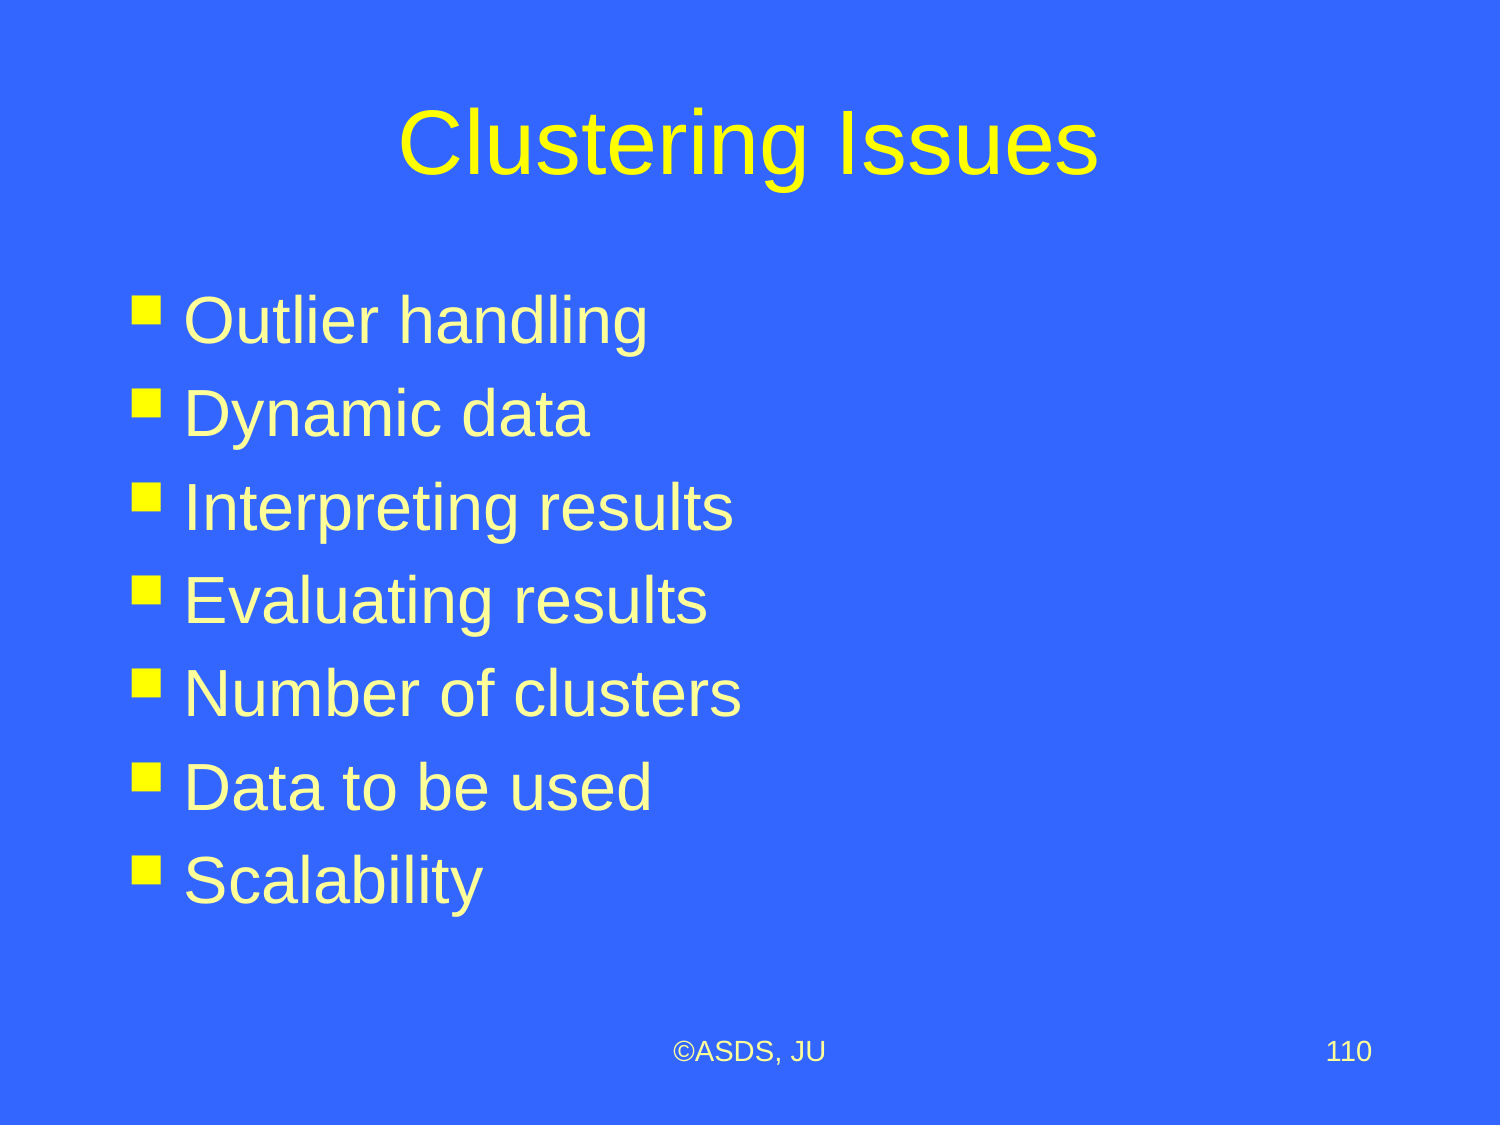

# Clustering Issues
Outlier handling
Dynamic data
Interpreting results
Evaluating results
Number of clusters
Data to be used
Scalability
©ASDS, JU
110